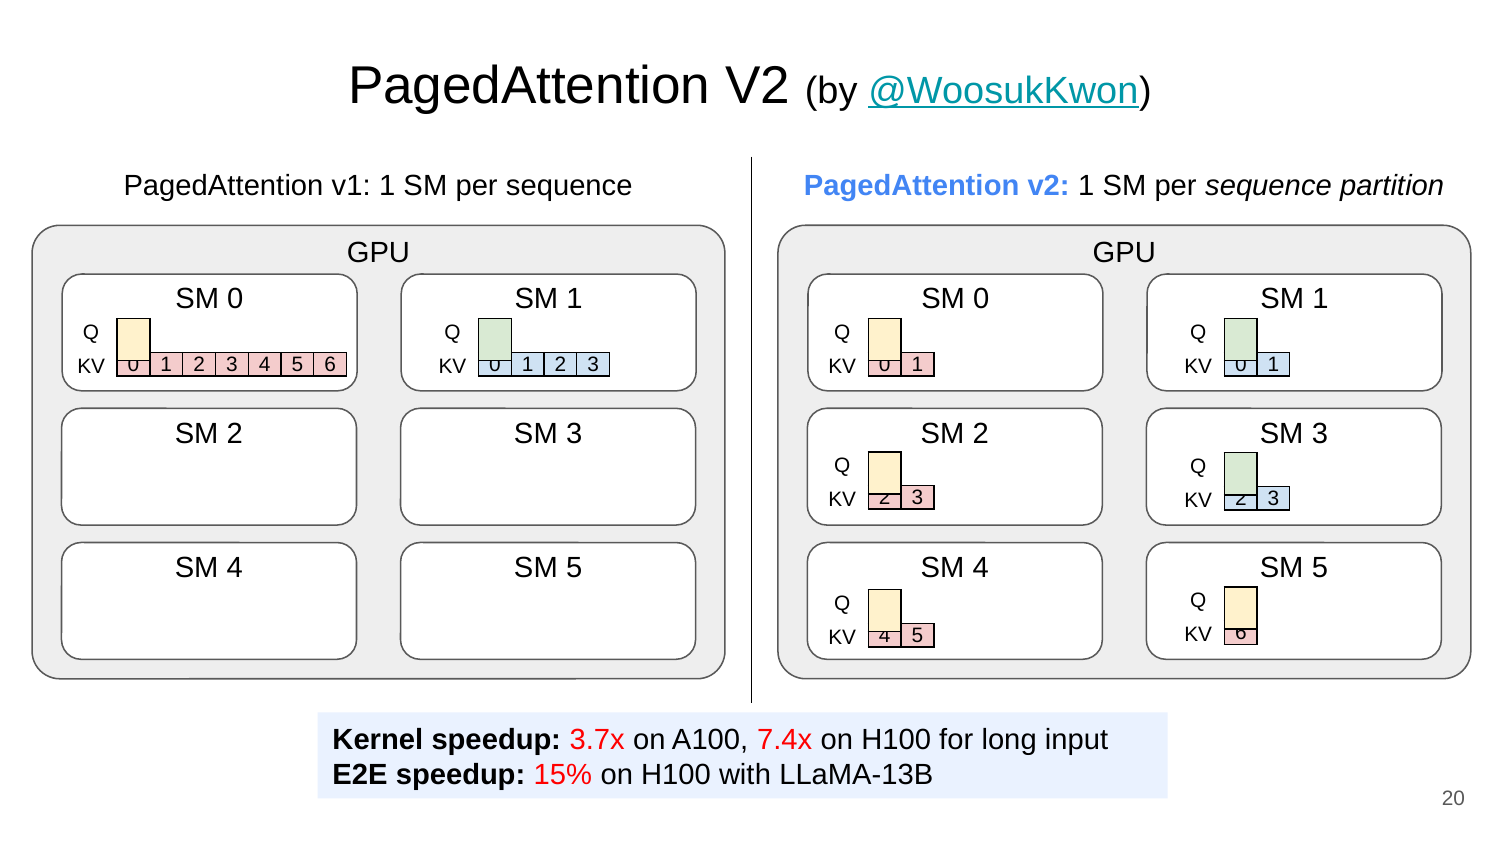

# PagedAttention V2 (by @WoosukKwon)
PagedAttention v1: 1 SM per sequence
PagedAttention v2: 1 SM per sequence partition
GPU
GPU
SM 0
SM 1
SM 0
SM 1
Q
Q
Q
Q
|  |
| --- |
|  |
| --- |
|  |
| --- |
|  |
| --- |
KV
KV
KV
KV
| 0 | 1 | 2 | 3 | 4 | 5 | 6 |
| --- | --- | --- | --- | --- | --- | --- |
| 0 | 1 | 2 | 3 |
| --- | --- | --- | --- |
| 0 | 1 |
| --- | --- |
| 0 | 1 |
| --- | --- |
SM 2
SM 3
SM 2
SM 3
Q
Q
|  |
| --- |
|  |
| --- |
KV
KV
| 2 | 3 |
| --- | --- |
| 2 | 3 |
| --- | --- |
SM 4
SM 5
SM 4
SM 5
Q
Q
|  |
| --- |
|  |
| --- |
KV
| 6 |
| --- |
KV
| 4 | 5 |
| --- | --- |
Kernel speedup: 3.7x on A100, 7.4x on H100 for long input
E2E speedup: 15% on H100 with LLaMA-13B
20